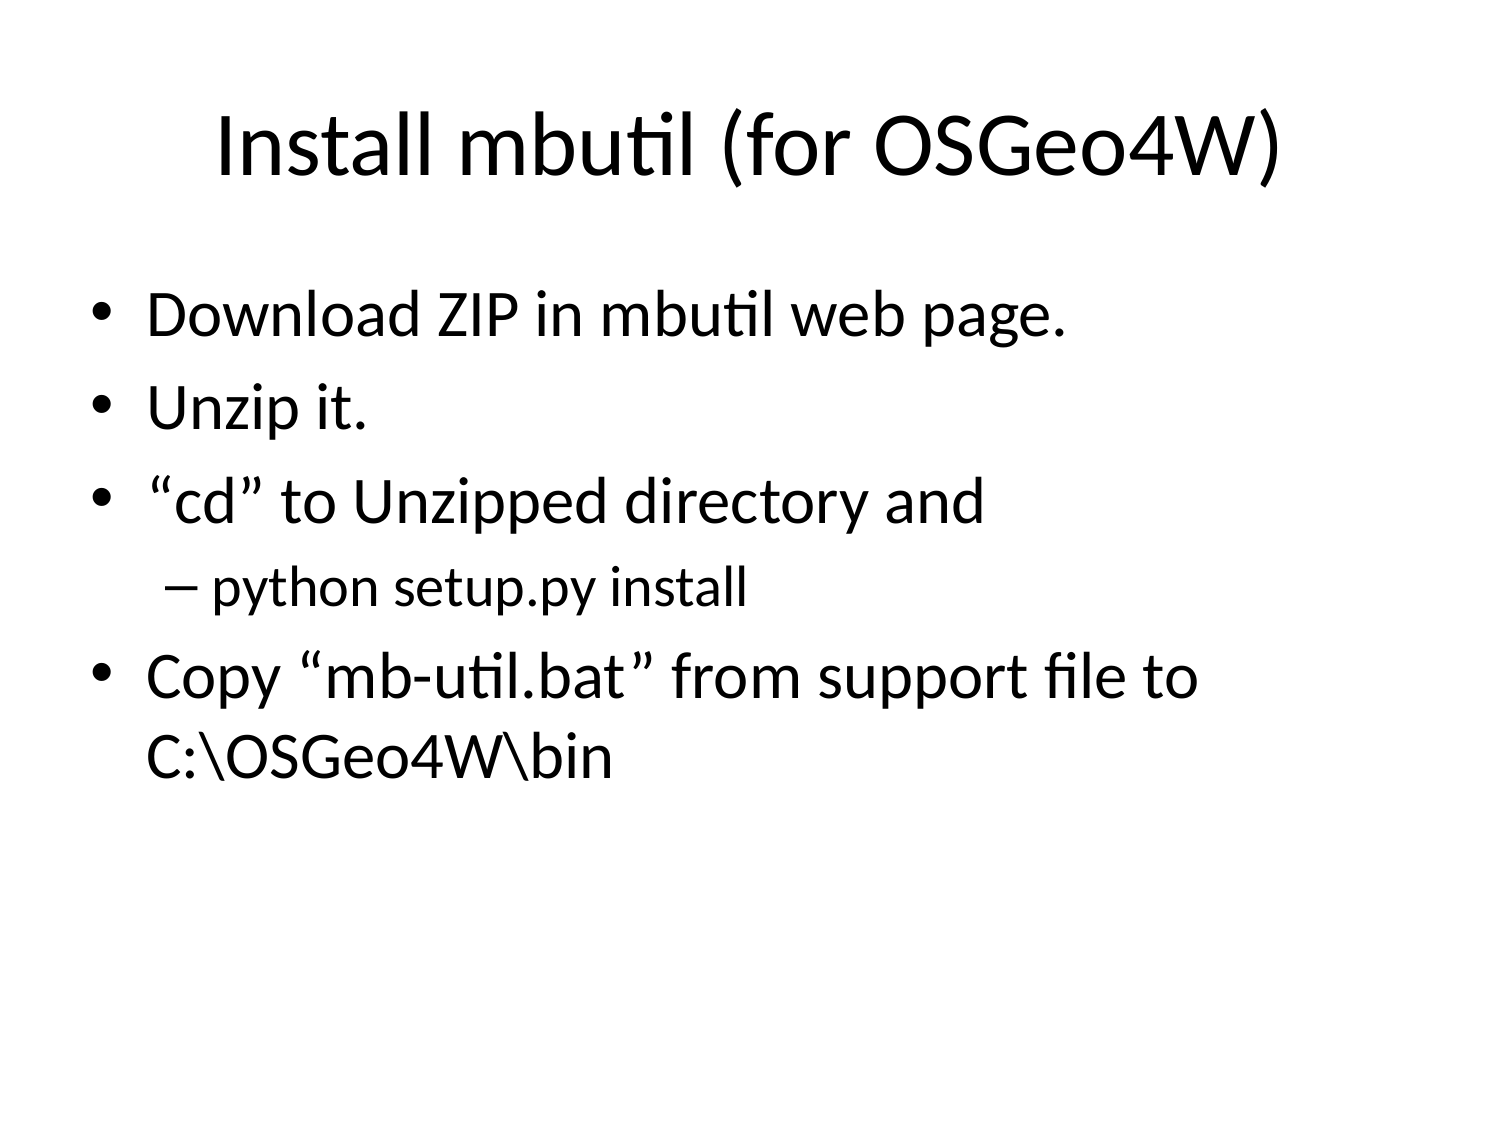

# Install mbutil (for OSGeo4W)
Download ZIP in mbutil web page.
Unzip it.
“cd” to Unzipped directory and
python setup.py install
Copy “mb-util.bat” from support file to
C:\OSGeo4W\bin